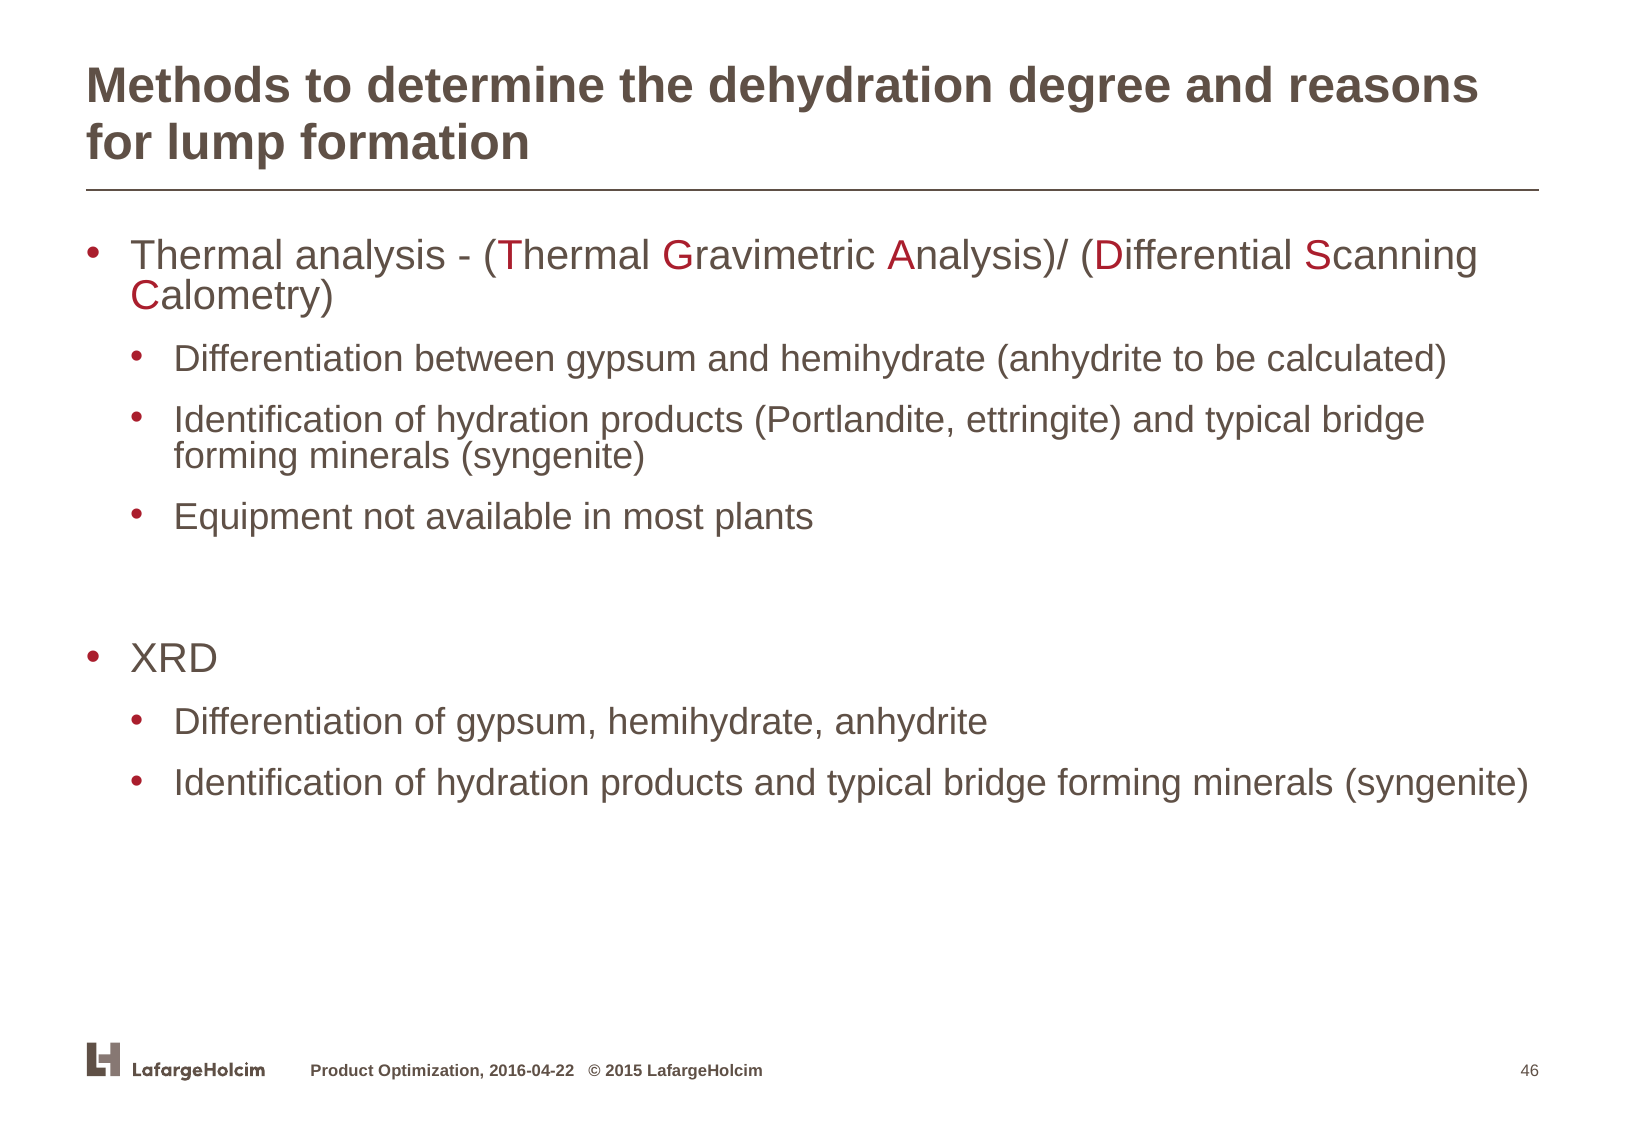

# Methods to determine the dehydration degree and reasons for lump formation
Thermal analysis - (Thermal Gravimetric Analysis)/ (Differential Scanning Calometry)
Differentiation between gypsum and hemihydrate (anhydrite to be calculated)
Identification of hydration products (Portlandite, ettringite) and typical bridge forming minerals (syngenite)
Equipment not available in most plants

XRD
Differentiation of gypsum, hemihydrate, anhydrite
Identification of hydration products and typical bridge forming minerals (syngenite)

Product Optimization, 2016-04-22   © 2015 LafargeHolcim
46